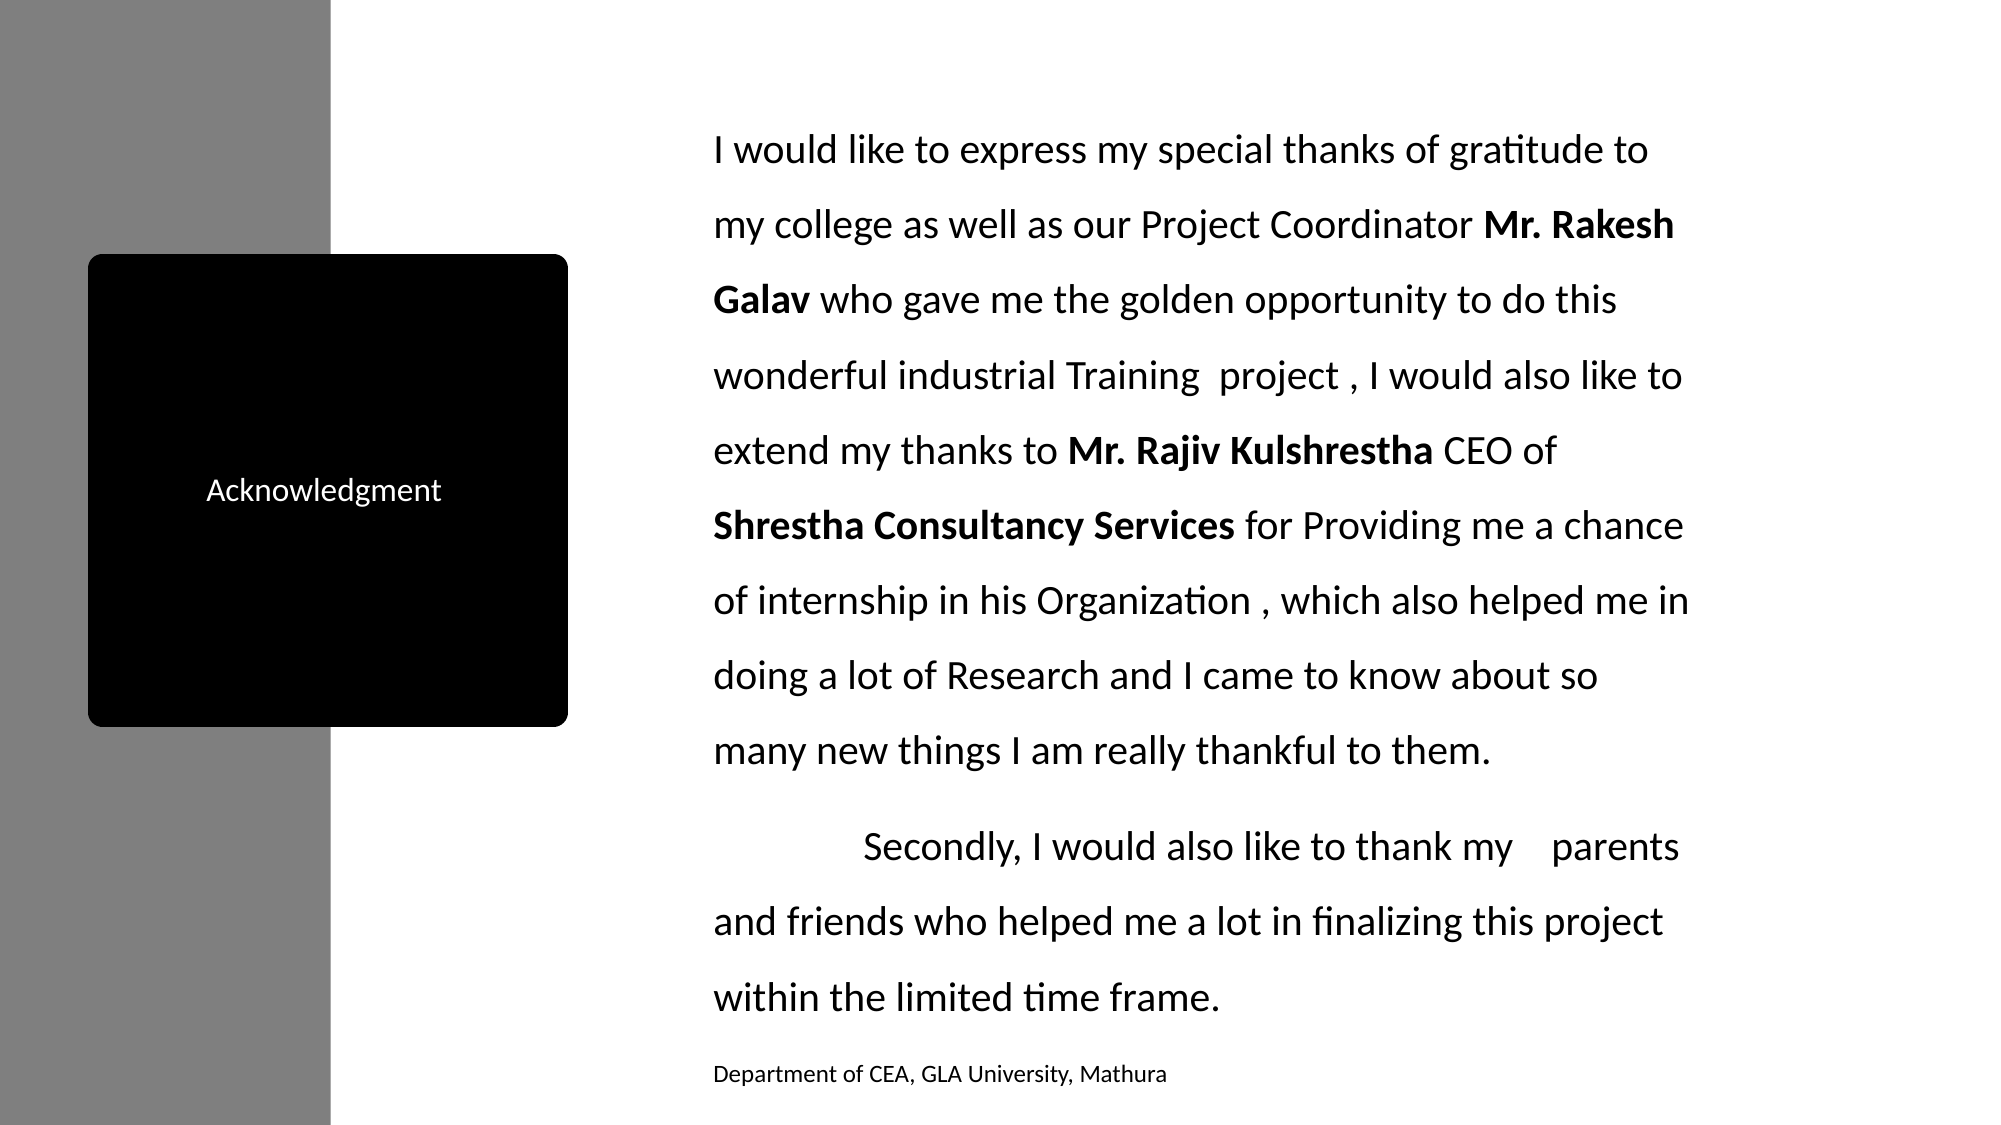

I would like to express my special thanks of gratitude to my college as well as our Project Coordinator Mr. Rakesh Galav who gave me the golden opportunity to do this wonderful industrial Training  project , I would also like to extend my thanks to Mr. Rajiv Kulshrestha CEO of Shrestha Consultancy Services for Providing me a chance of internship in his Organization , which also helped me in doing a lot of Research and I came to know about so many new things I am really thankful to them.
	Secondly, I would also like to thank my    parents and friends who helped me a lot in finalizing this project within the limited time frame.

# Acknowledgment
Department of CEA, GLA University, Mathura